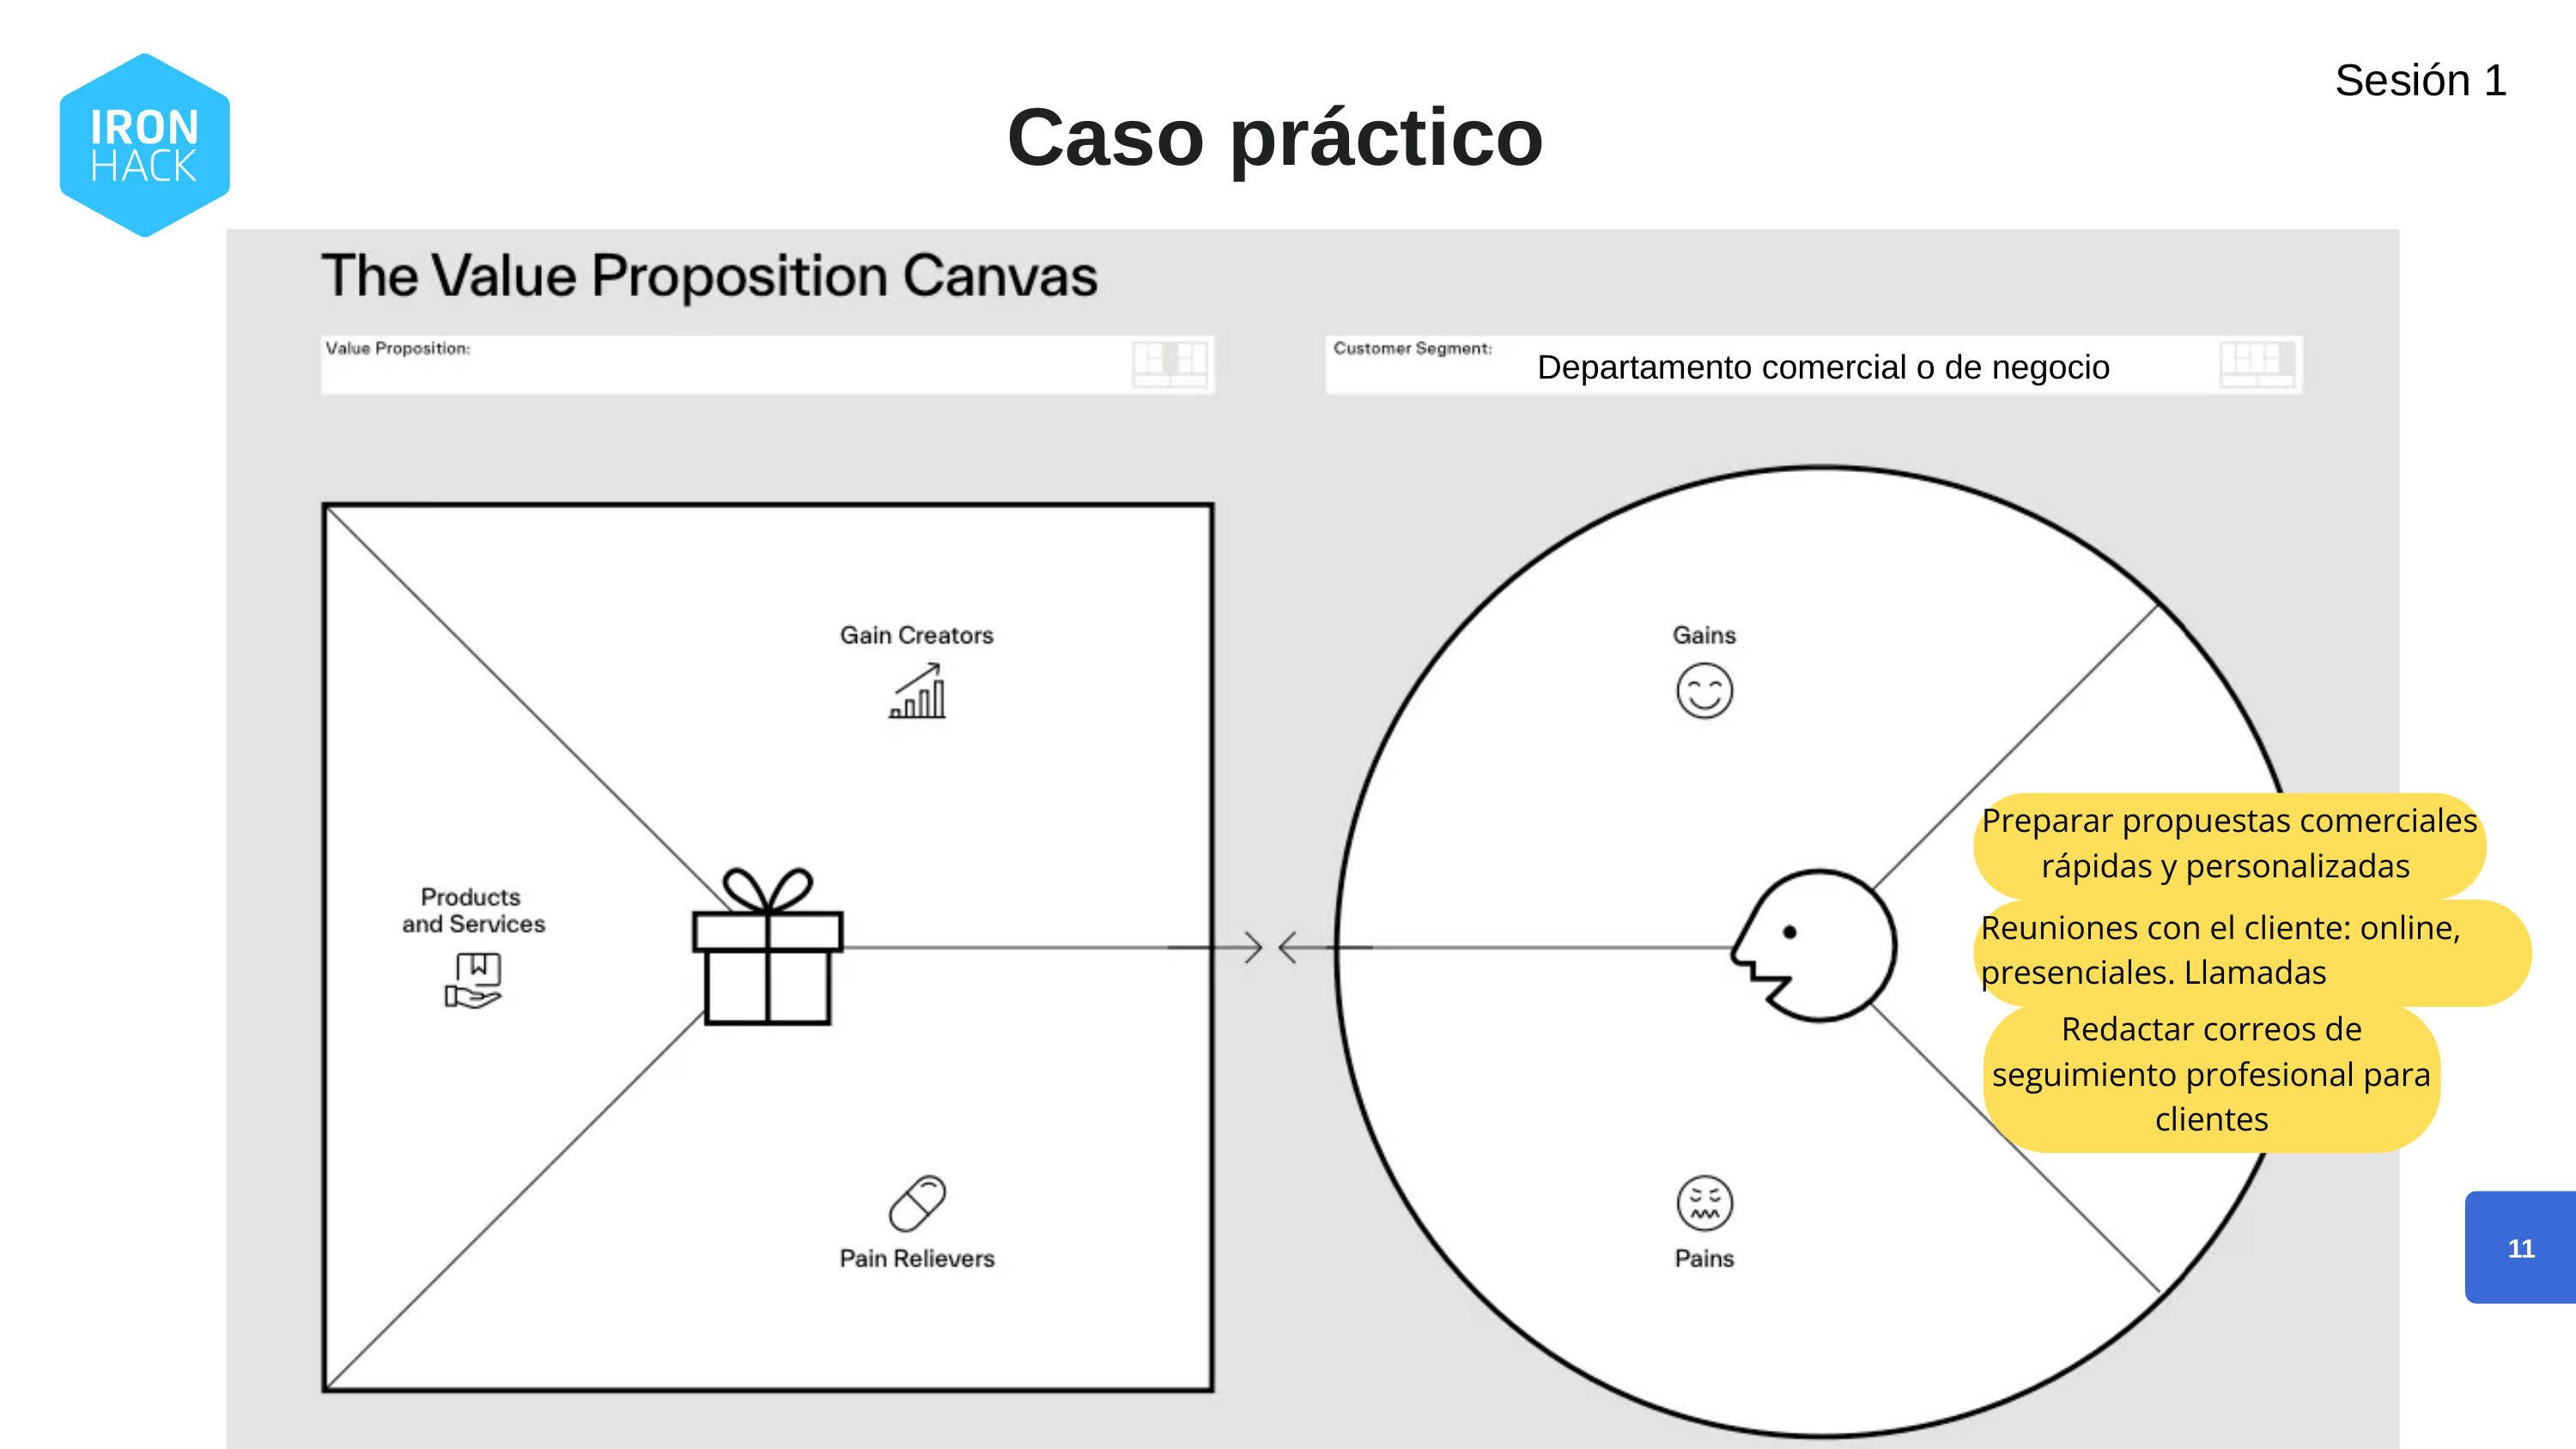

Sesión 1
Caso práctico

Departamento comercial o de negocio

Preparar propuestas comerciales rápidas y personalizadas

Reuniones con el cliente: online, presenciales. Llamadas

Redactar correos de seguimiento profesional para clientes​

11